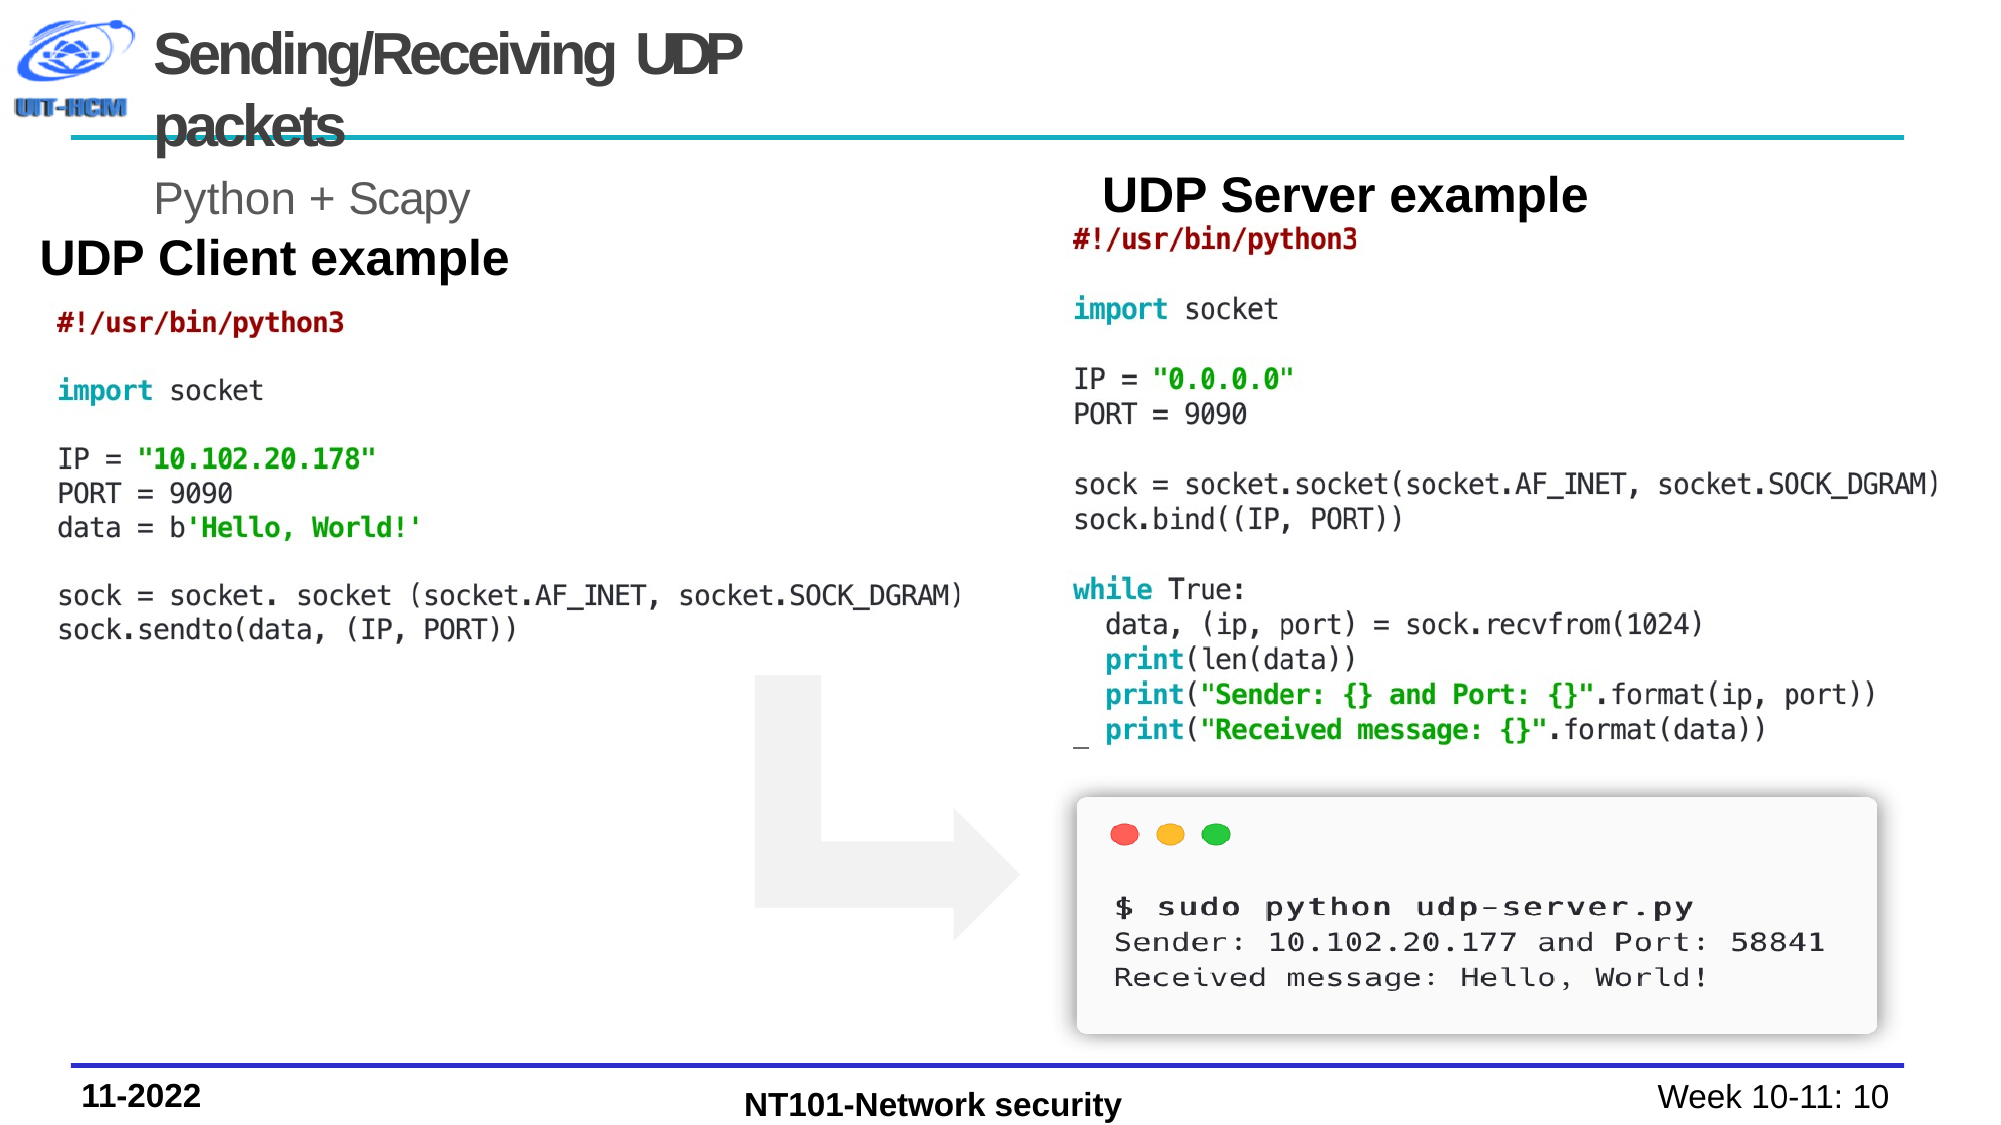

# Sending/Receiving UDP packets
Python + Scapy
UDP Server example

UDP Client example